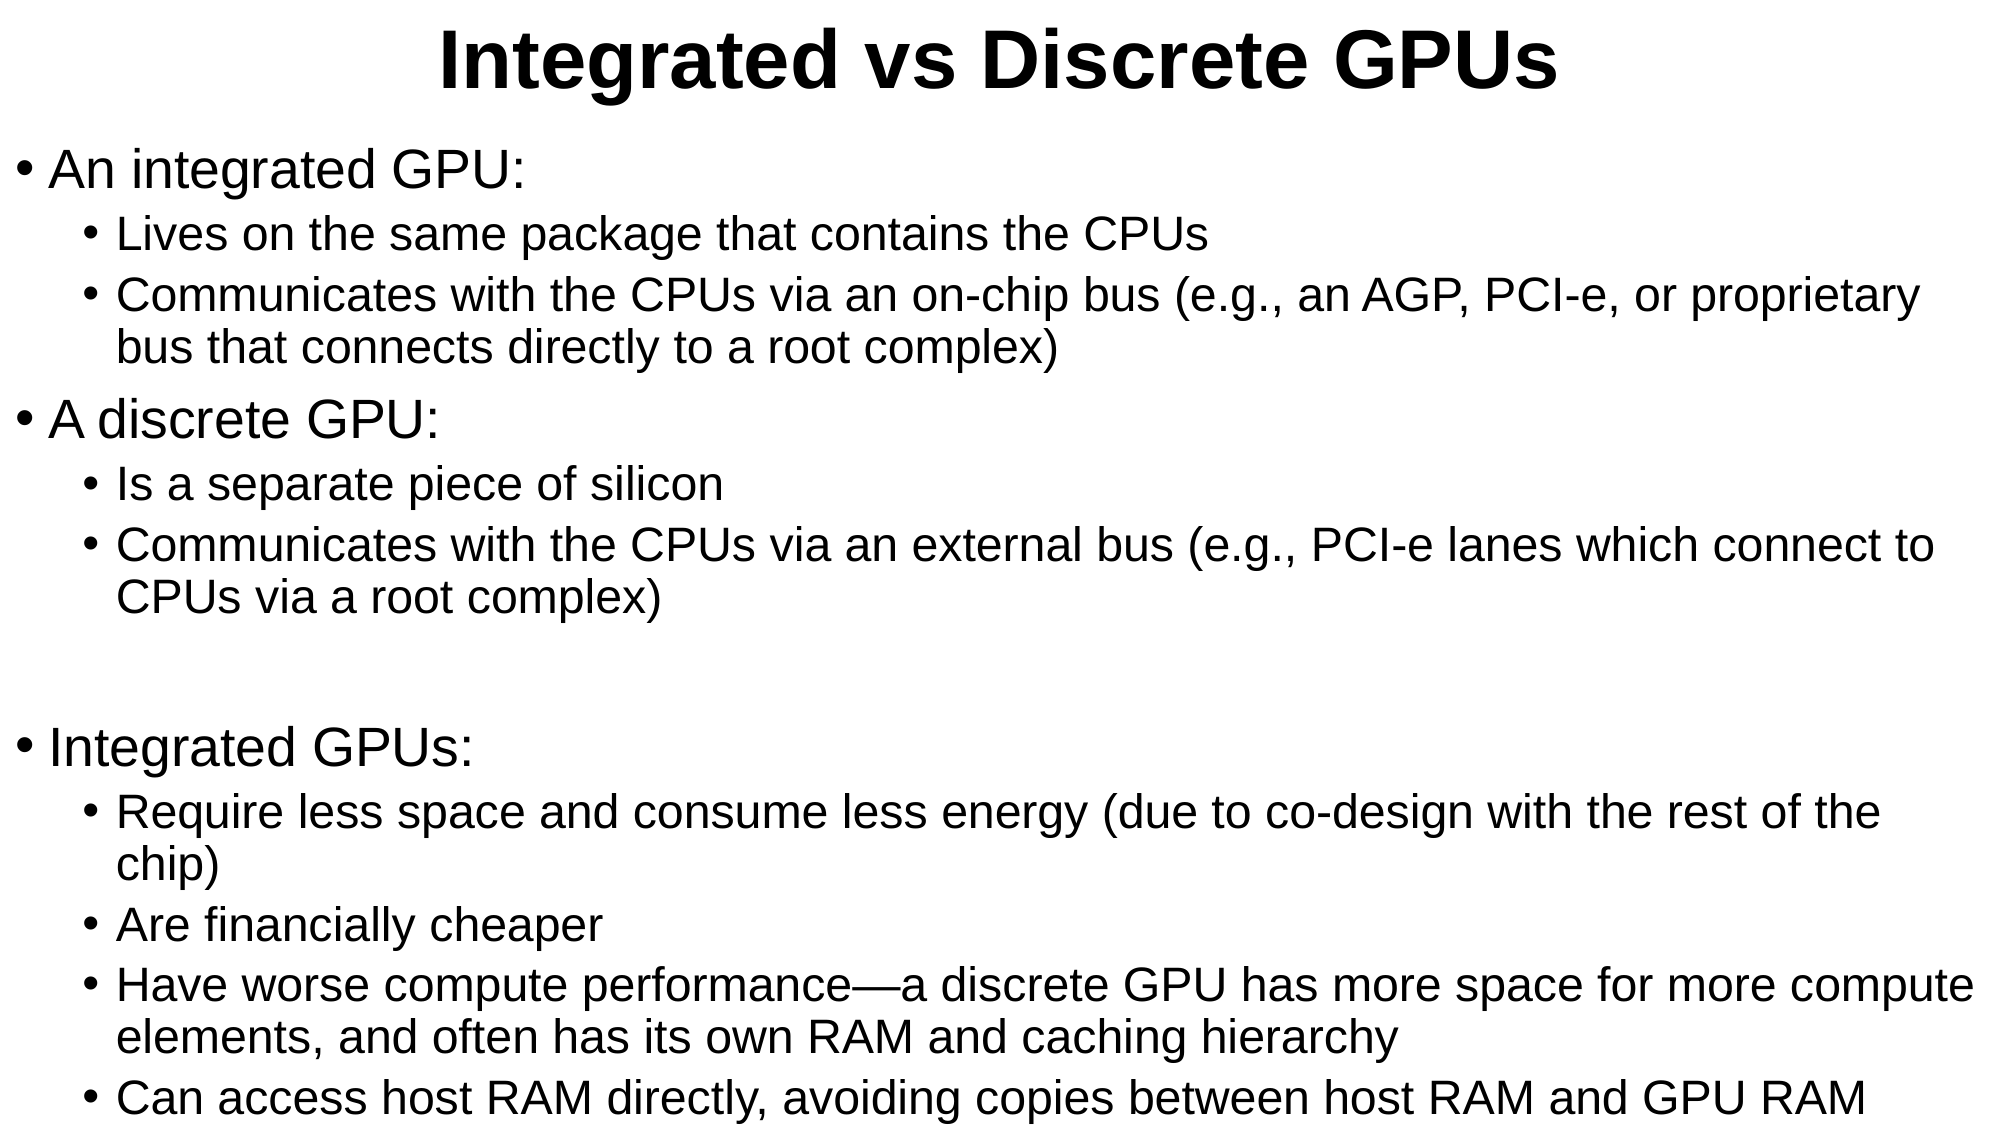

# Integrated vs Discrete GPUs
An integrated GPU:
Lives on the same package that contains the CPUs
Communicates with the CPUs via an on-chip bus (e.g., an AGP, PCI-e, or proprietary bus that connects directly to a root complex)
A discrete GPU:
Is a separate piece of silicon
Communicates with the CPUs via an external bus (e.g., PCI-e lanes which connect to CPUs via a root complex)

Integrated GPUs:
Require less space and consume less energy (due to co-design with the rest of the chip)
Are financially cheaper
Have worse compute performance—a discrete GPU has more space for more compute elements, and often has its own RAM and caching hierarchy
Can access host RAM directly, avoiding copies between host RAM and GPU RAM